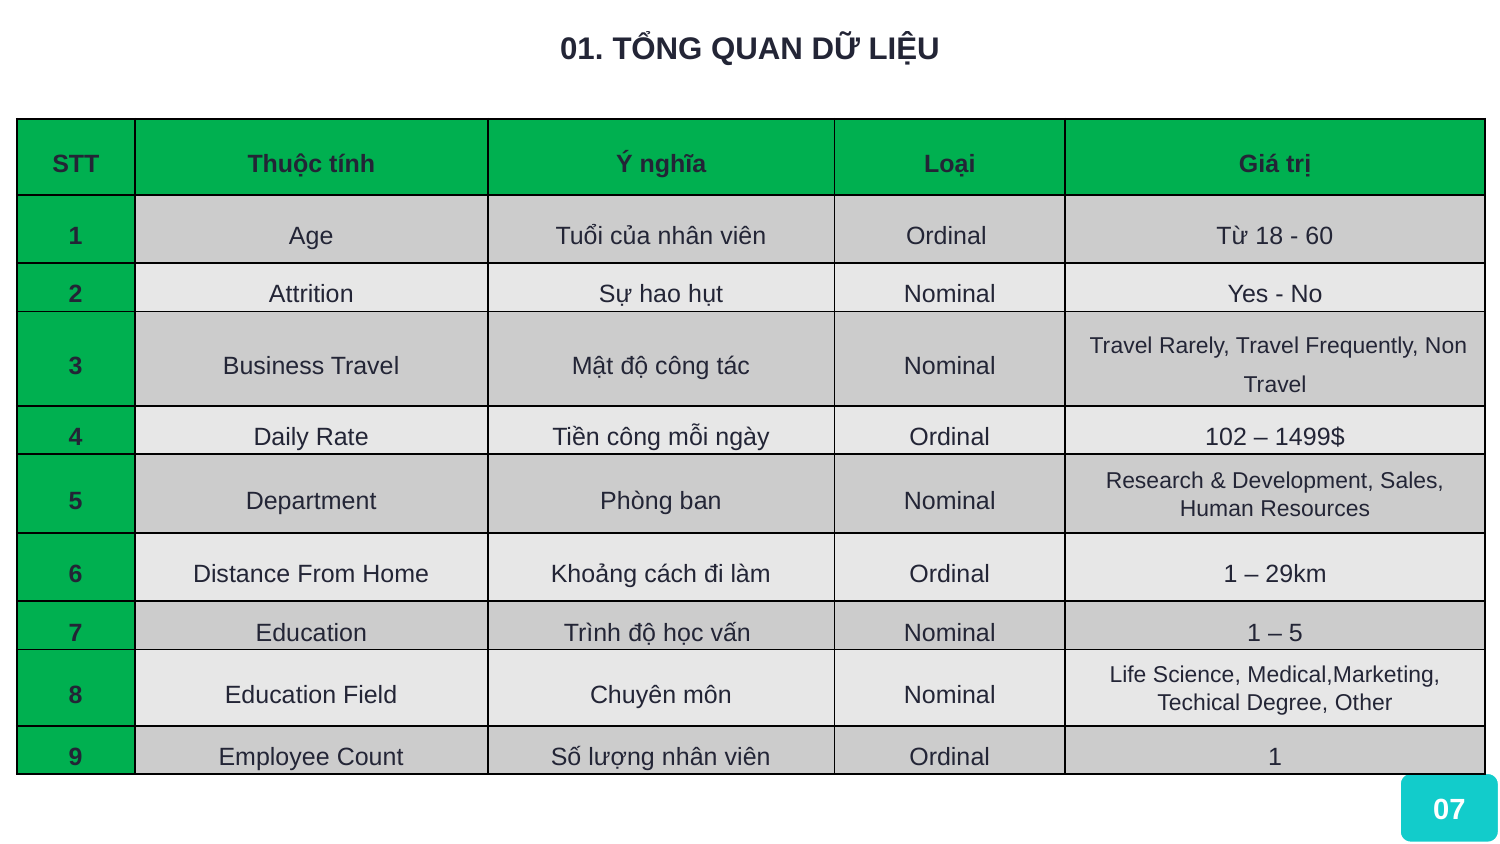

01. TỔNG QUAN DỮ LIỆU
| STT | Thuộc tính | Ý nghĩa | Loại | Giá trị |
| --- | --- | --- | --- | --- |
| 1 | Age | Tuổi của nhân viên | Ordinal | Từ 18 - 60 |
| 2 | Attrition | Sự hao hụt | Nominal | Yes - No |
| 3 | Business Travel | Mật độ công tác | Nominal | Travel Rarely, Travel Frequently, Non Travel |
| 4 | Daily Rate | Tiền công mỗi ngày | Ordinal | 102 – 1499$ |
| 5 | Department | Phòng ban | Nominal | Research & Development, Sales, Human Resources |
| 6 | Distance From Home | Khoảng cách đi làm | Ordinal | 1 – 29km |
| 7 | Education | Trình độ học vấn | Nominal | 1 – 5 |
| 8 | Education Field | Chuyên môn | Nominal | Life Science, Medical,Marketing, Techical Degree, Other |
| 9 | Employee Count | Số lượng nhân viên | Ordinal | 1 |
07